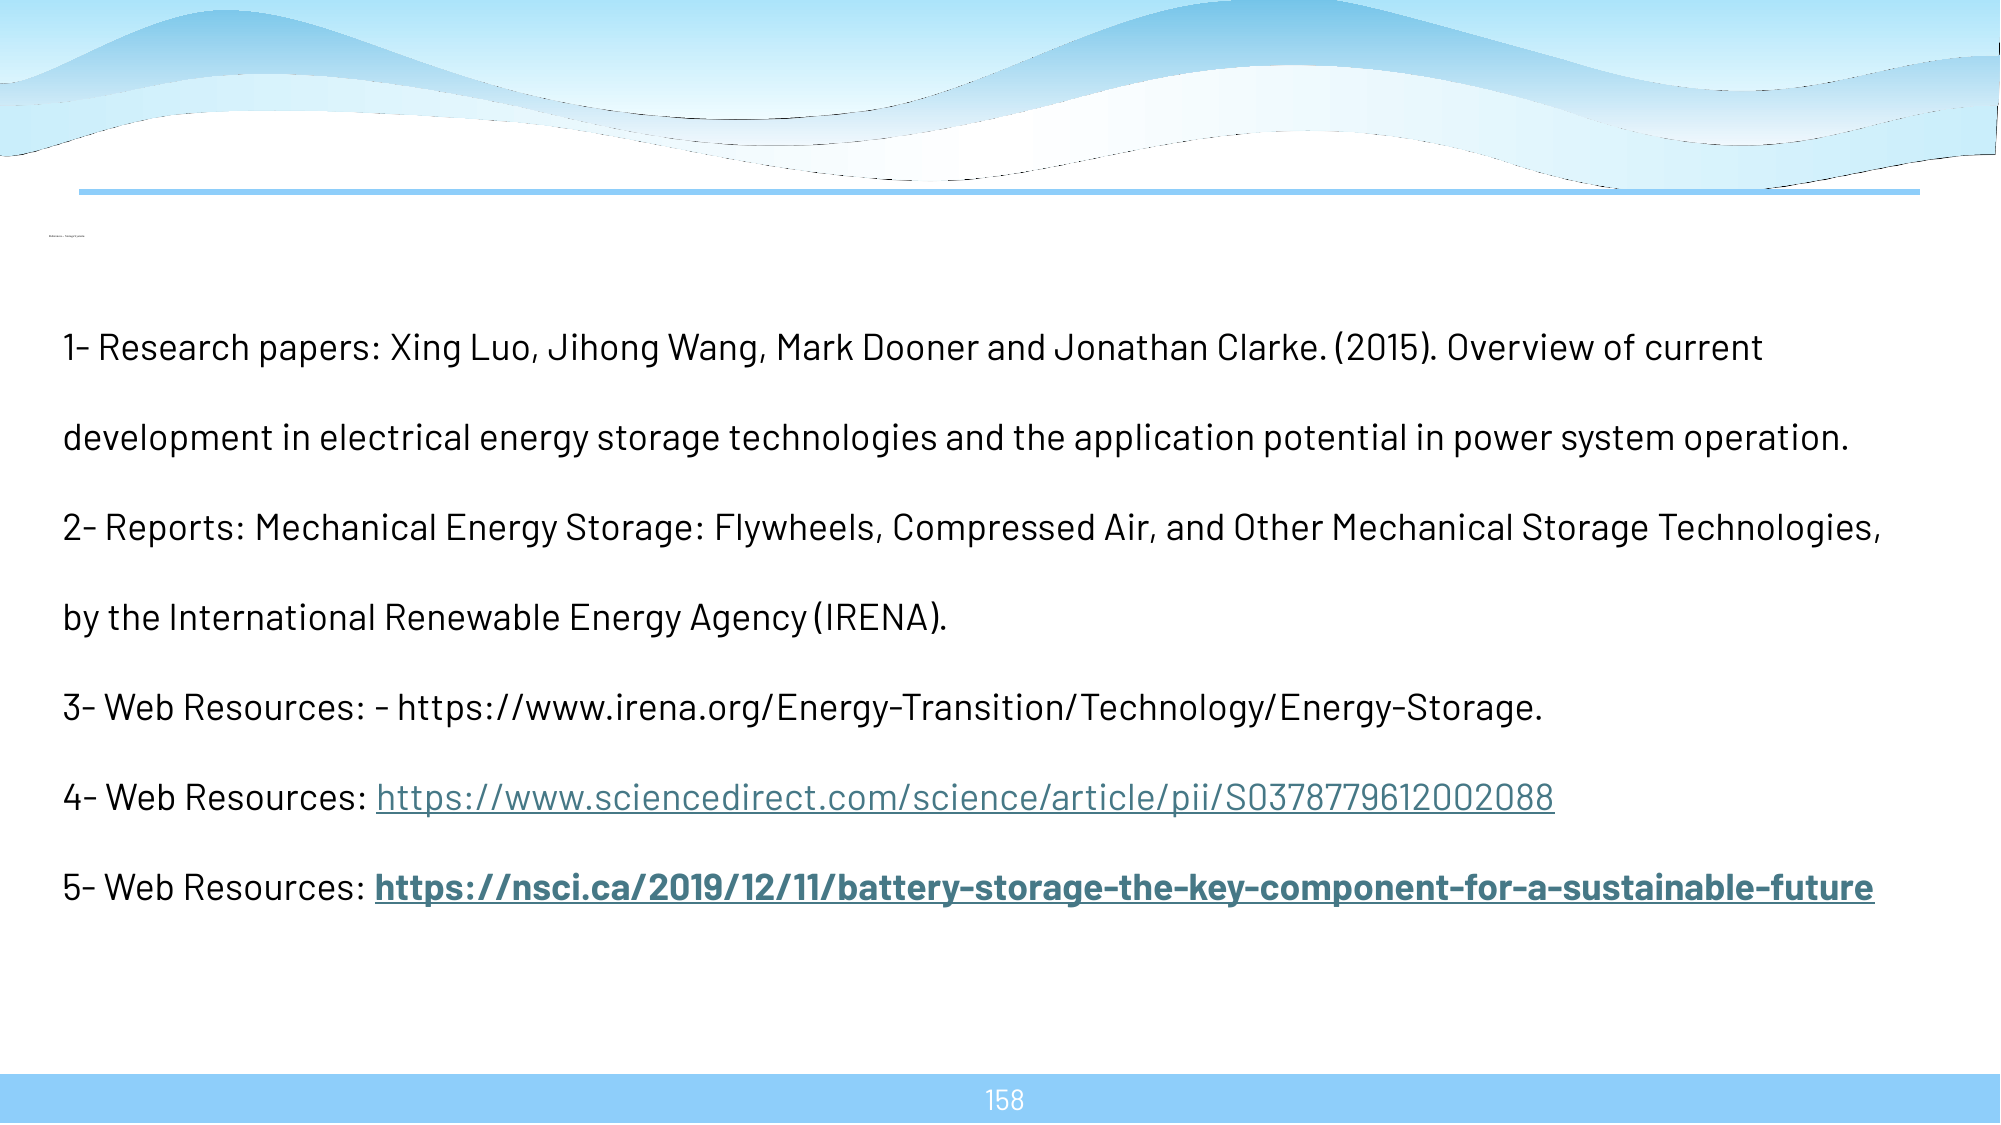

# References – Storage Systems
1- Research papers: Xing Luo, Jihong Wang, Mark Dooner and Jonathan Clarke. (2015). Overview of current development in electrical energy storage technologies and the application potential in power system operation.
2- Reports: Mechanical Energy Storage: Flywheels, Compressed Air, and Other Mechanical Storage Technologies, by the International Renewable Energy Agency (IRENA).
3- Web Resources: - https://www.irena.org/Energy-Transition/Technology/Energy-Storage.
4- Web Resources: https://www.sciencedirect.com/science/article/pii/S0378779612002088
5- Web Resources: https://nsci.ca/2019/12/11/battery-storage-the-key-component-for-a-sustainable-future

158